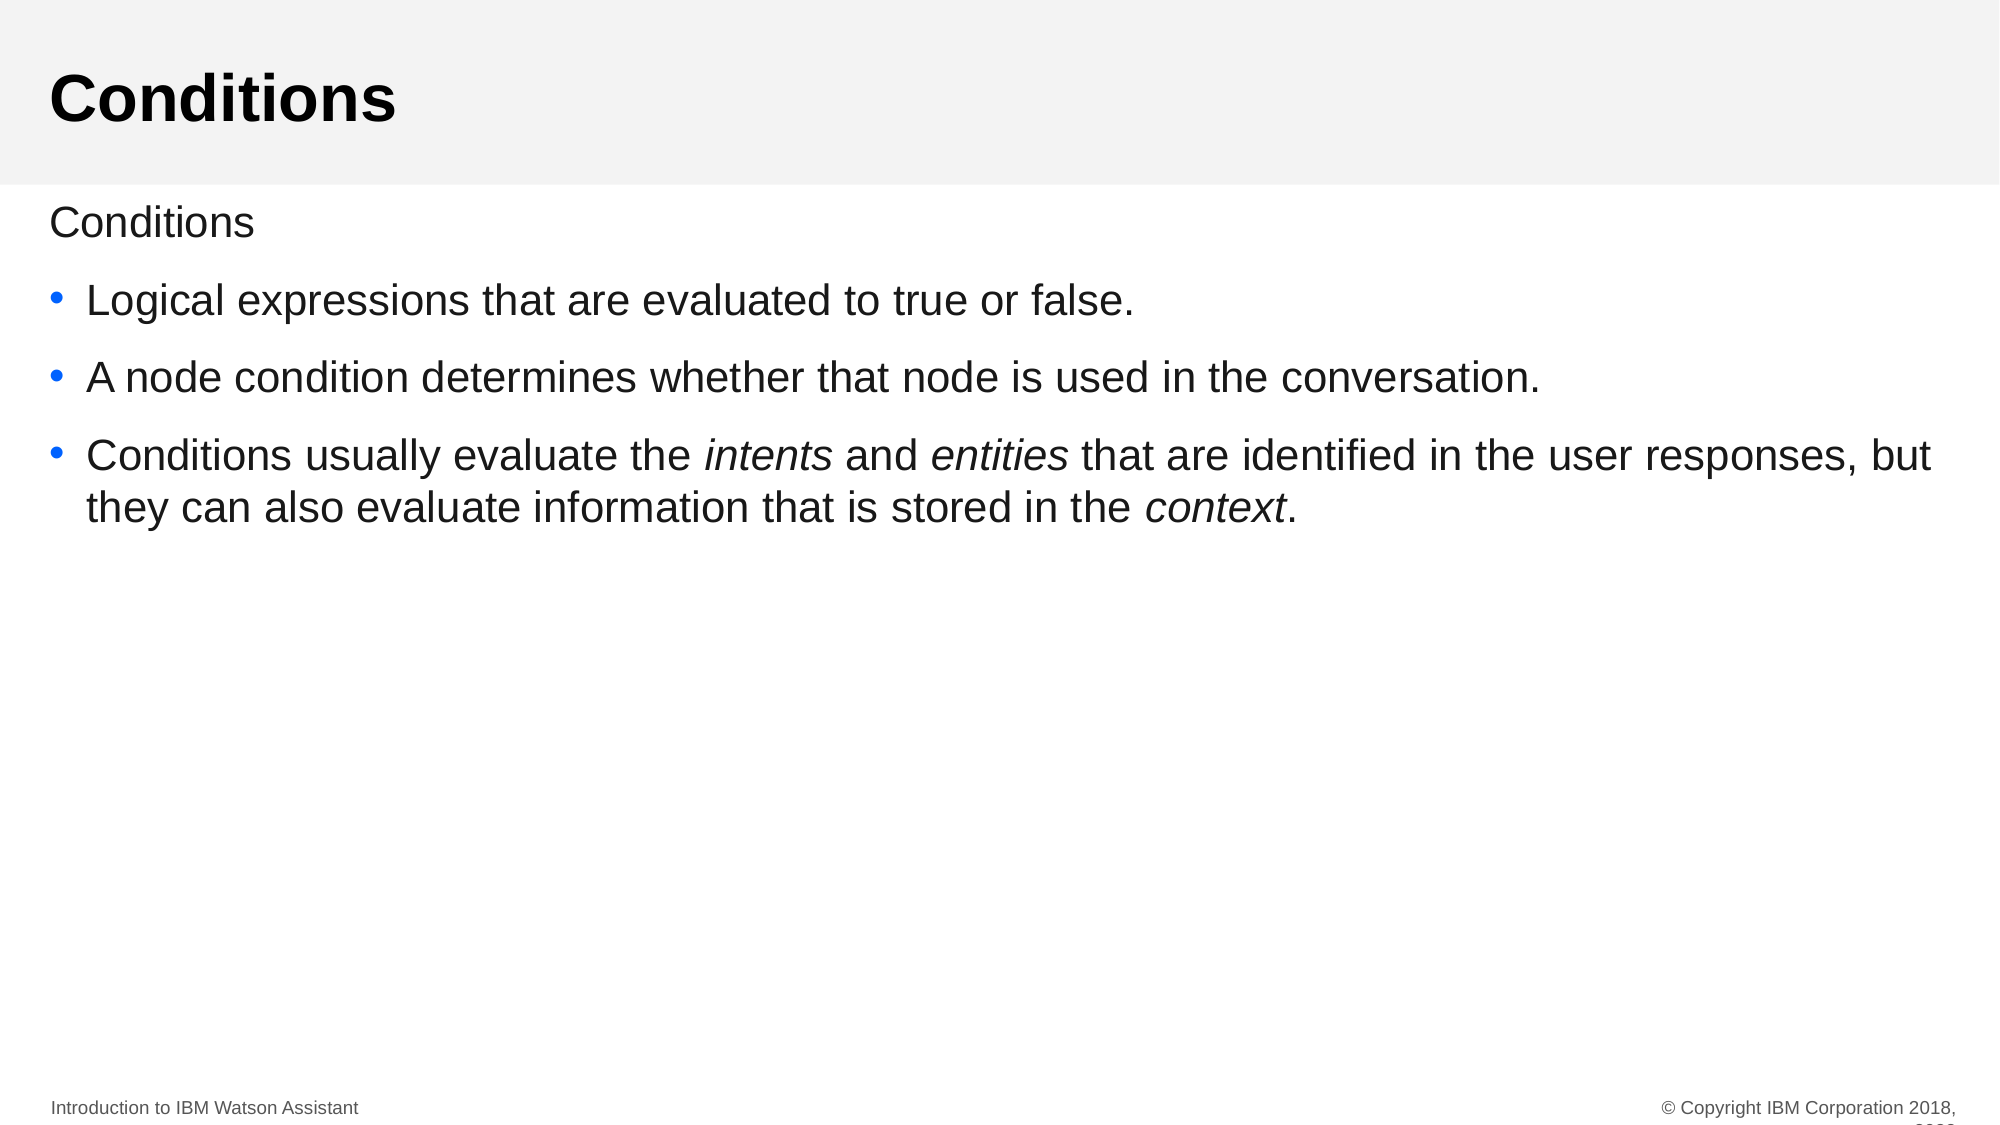

# Conditions
Conditions
Logical expressions that are evaluated to true or false.
A node condition determines whether that node is used in the conversation.
Conditions usually evaluate the intents and entities that are identified in the user responses, but they can also evaluate information that is stored in the context.

© Copyright IBM Corporation 2018, 2022